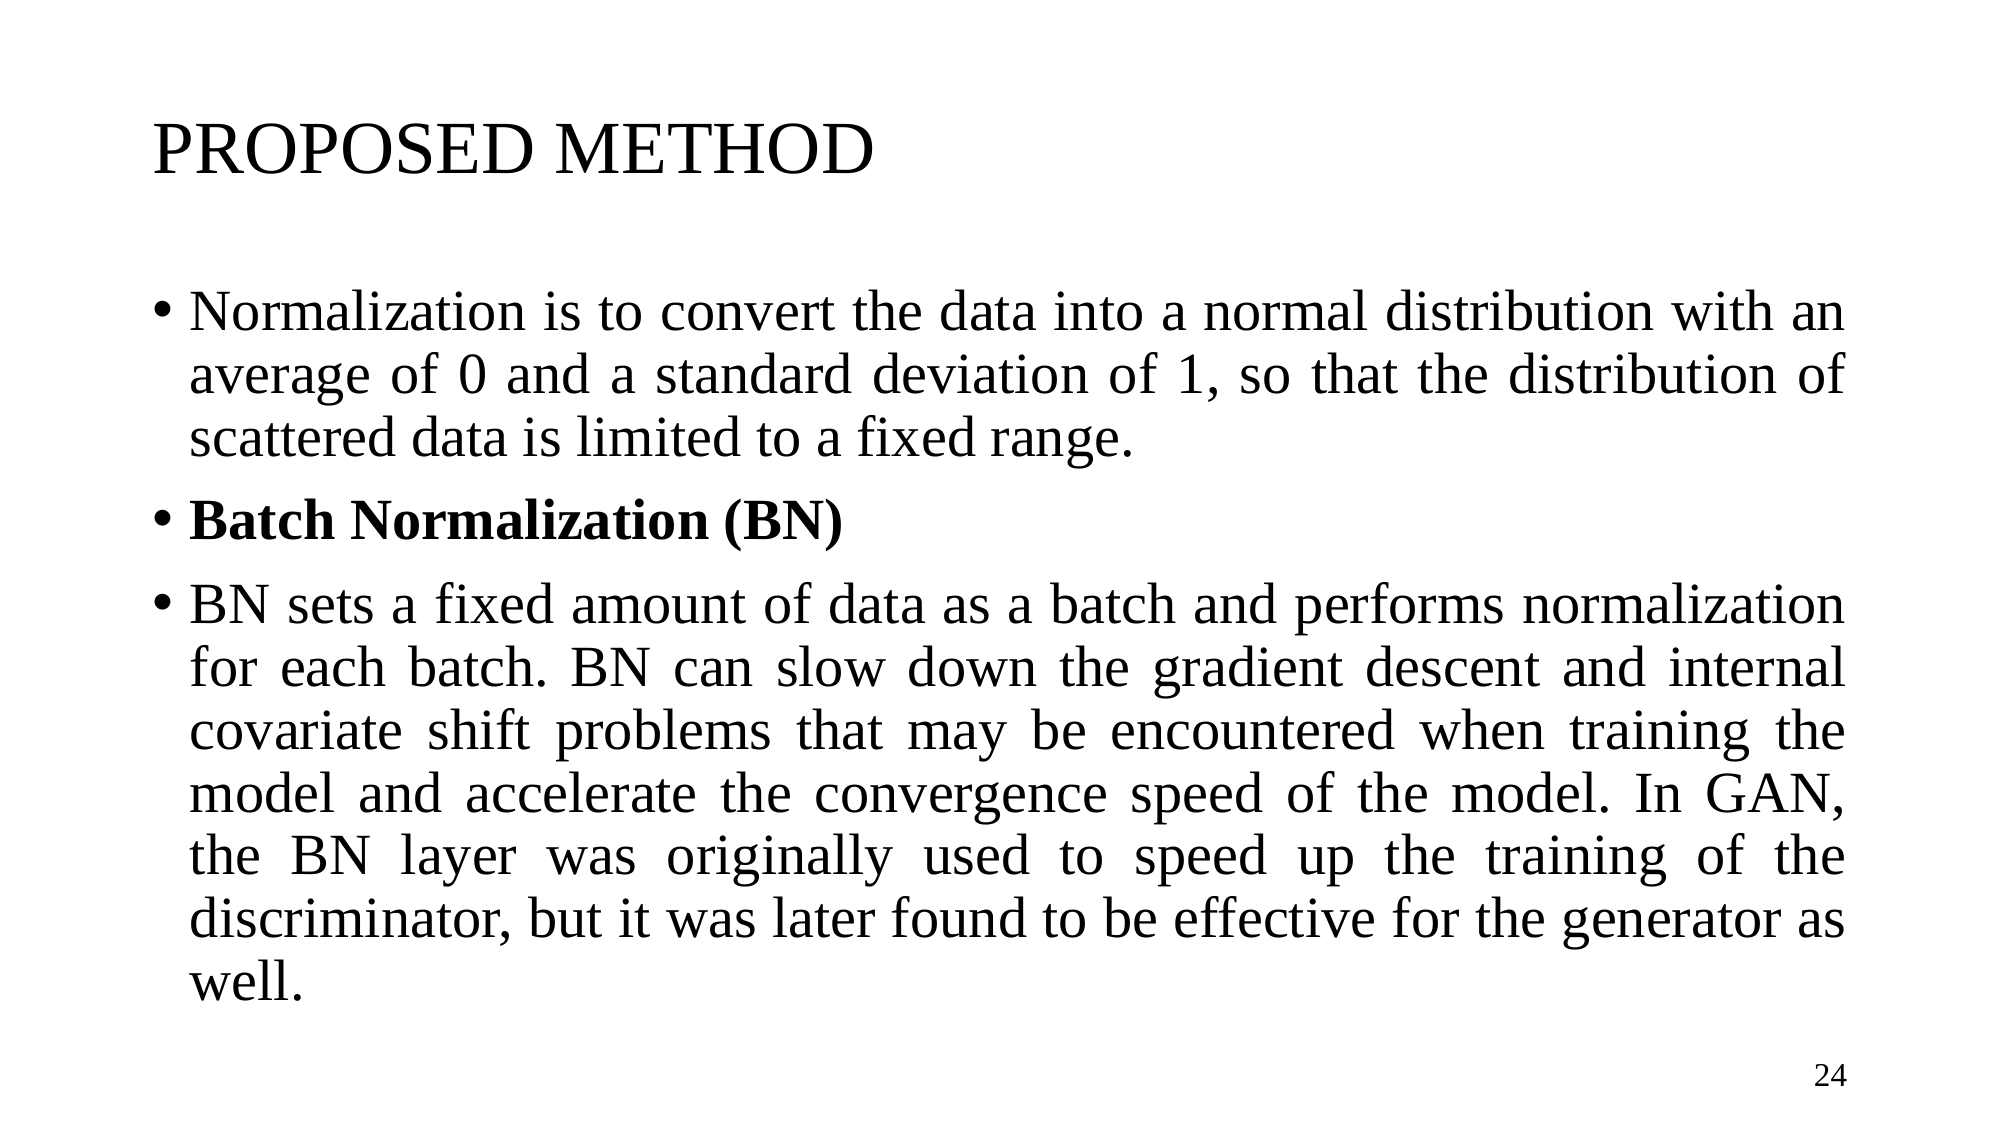

# PROPOSED METHOD
Normalization is to convert the data into a normal distribution with an average of 0 and a standard deviation of 1, so that the distribution of scattered data is limited to a fixed range.
Batch Normalization (BN)
BN sets a fixed amount of data as a batch and performs normalization for each batch. BN can slow down the gradient descent and internal covariate shift problems that may be encountered when training the model and accelerate the convergence speed of the model. In GAN, the BN layer was originally used to speed up the training of the discriminator, but it was later found to be effective for the generator as well.
24